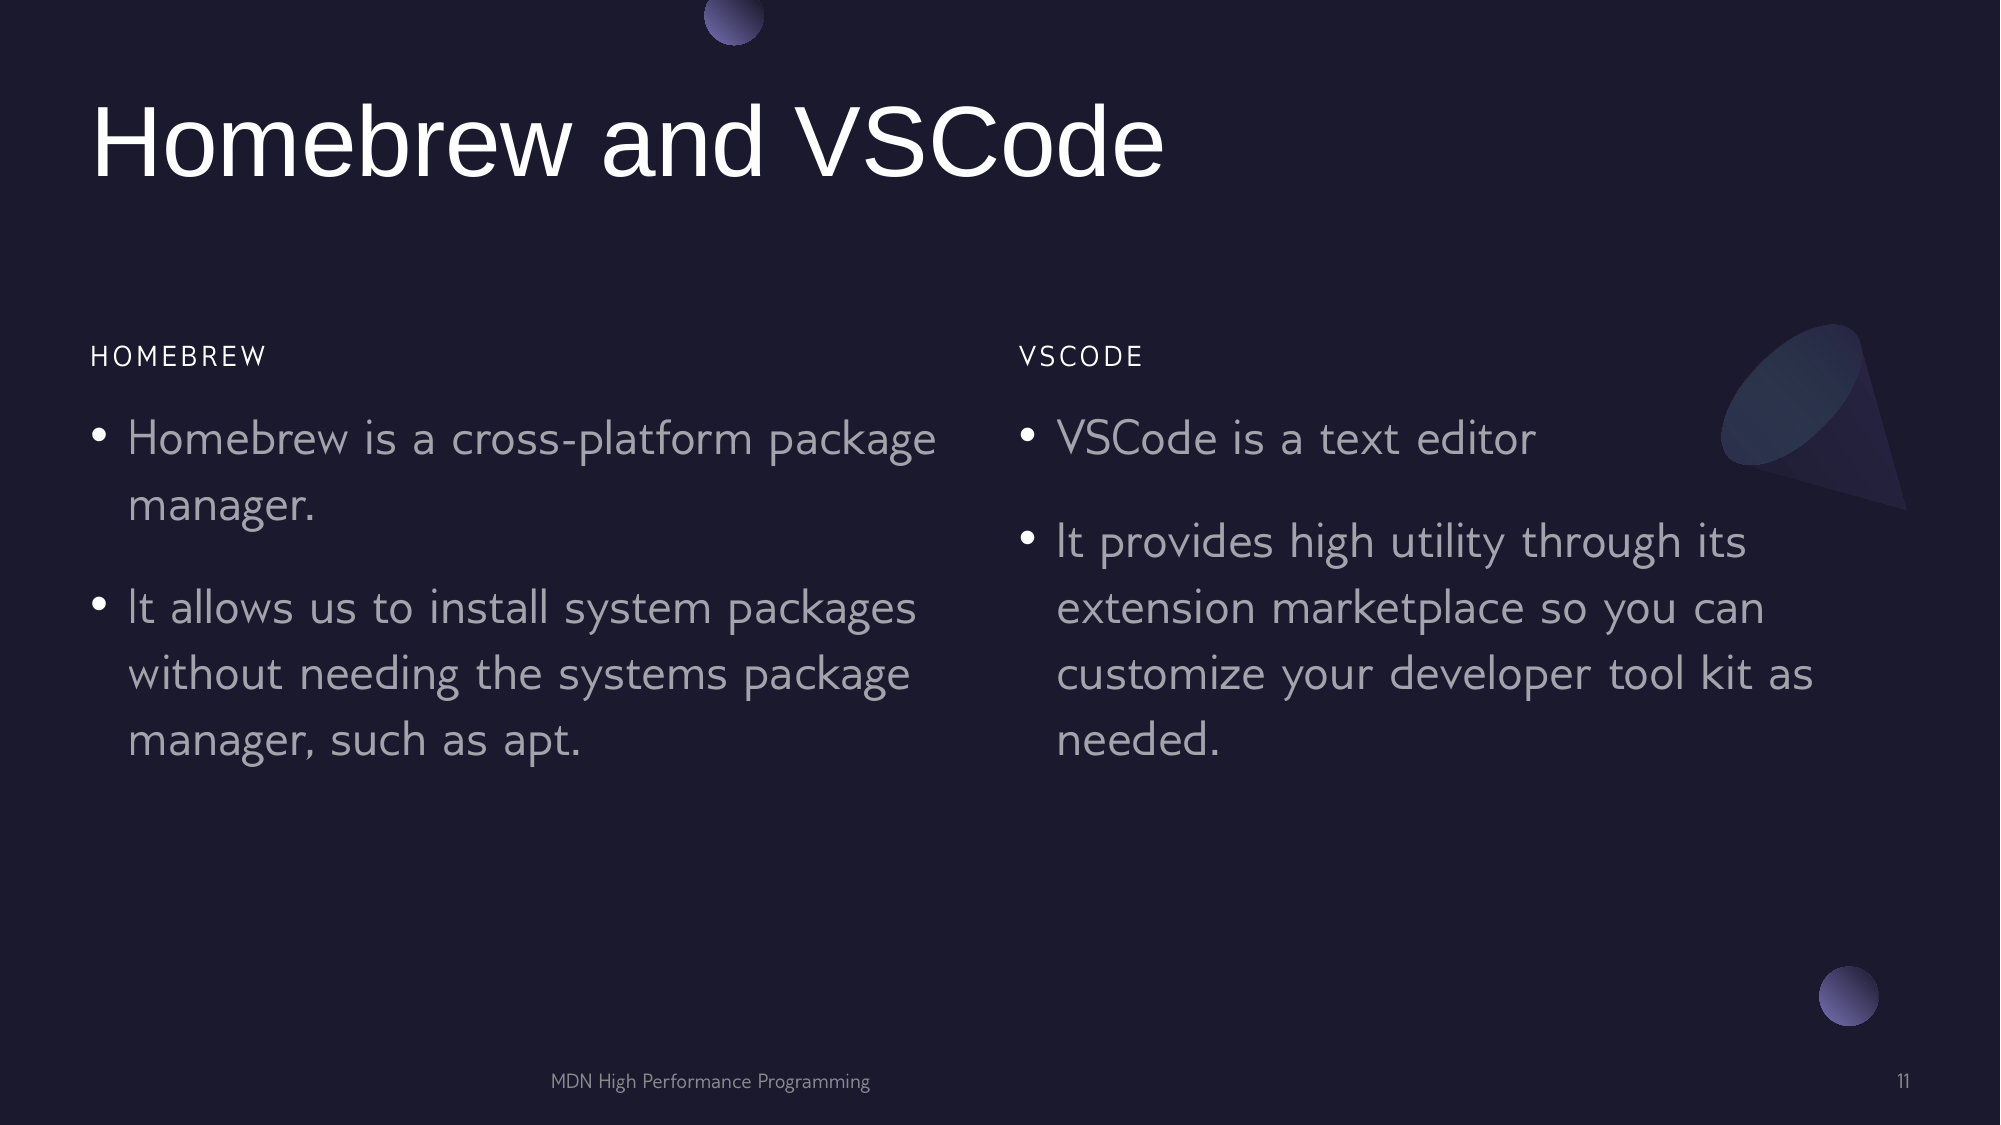

# Homebrew and VSCode
Homebrew
VSCode

Homebrew is a cross-platform package manager.
It allows us to install system packages without needing the systems package manager, such as apt.
VSCode is a text editor
It provides high utility through its extension marketplace so you can customize your developer tool kit as needed.
MDN High Performance Programming
11